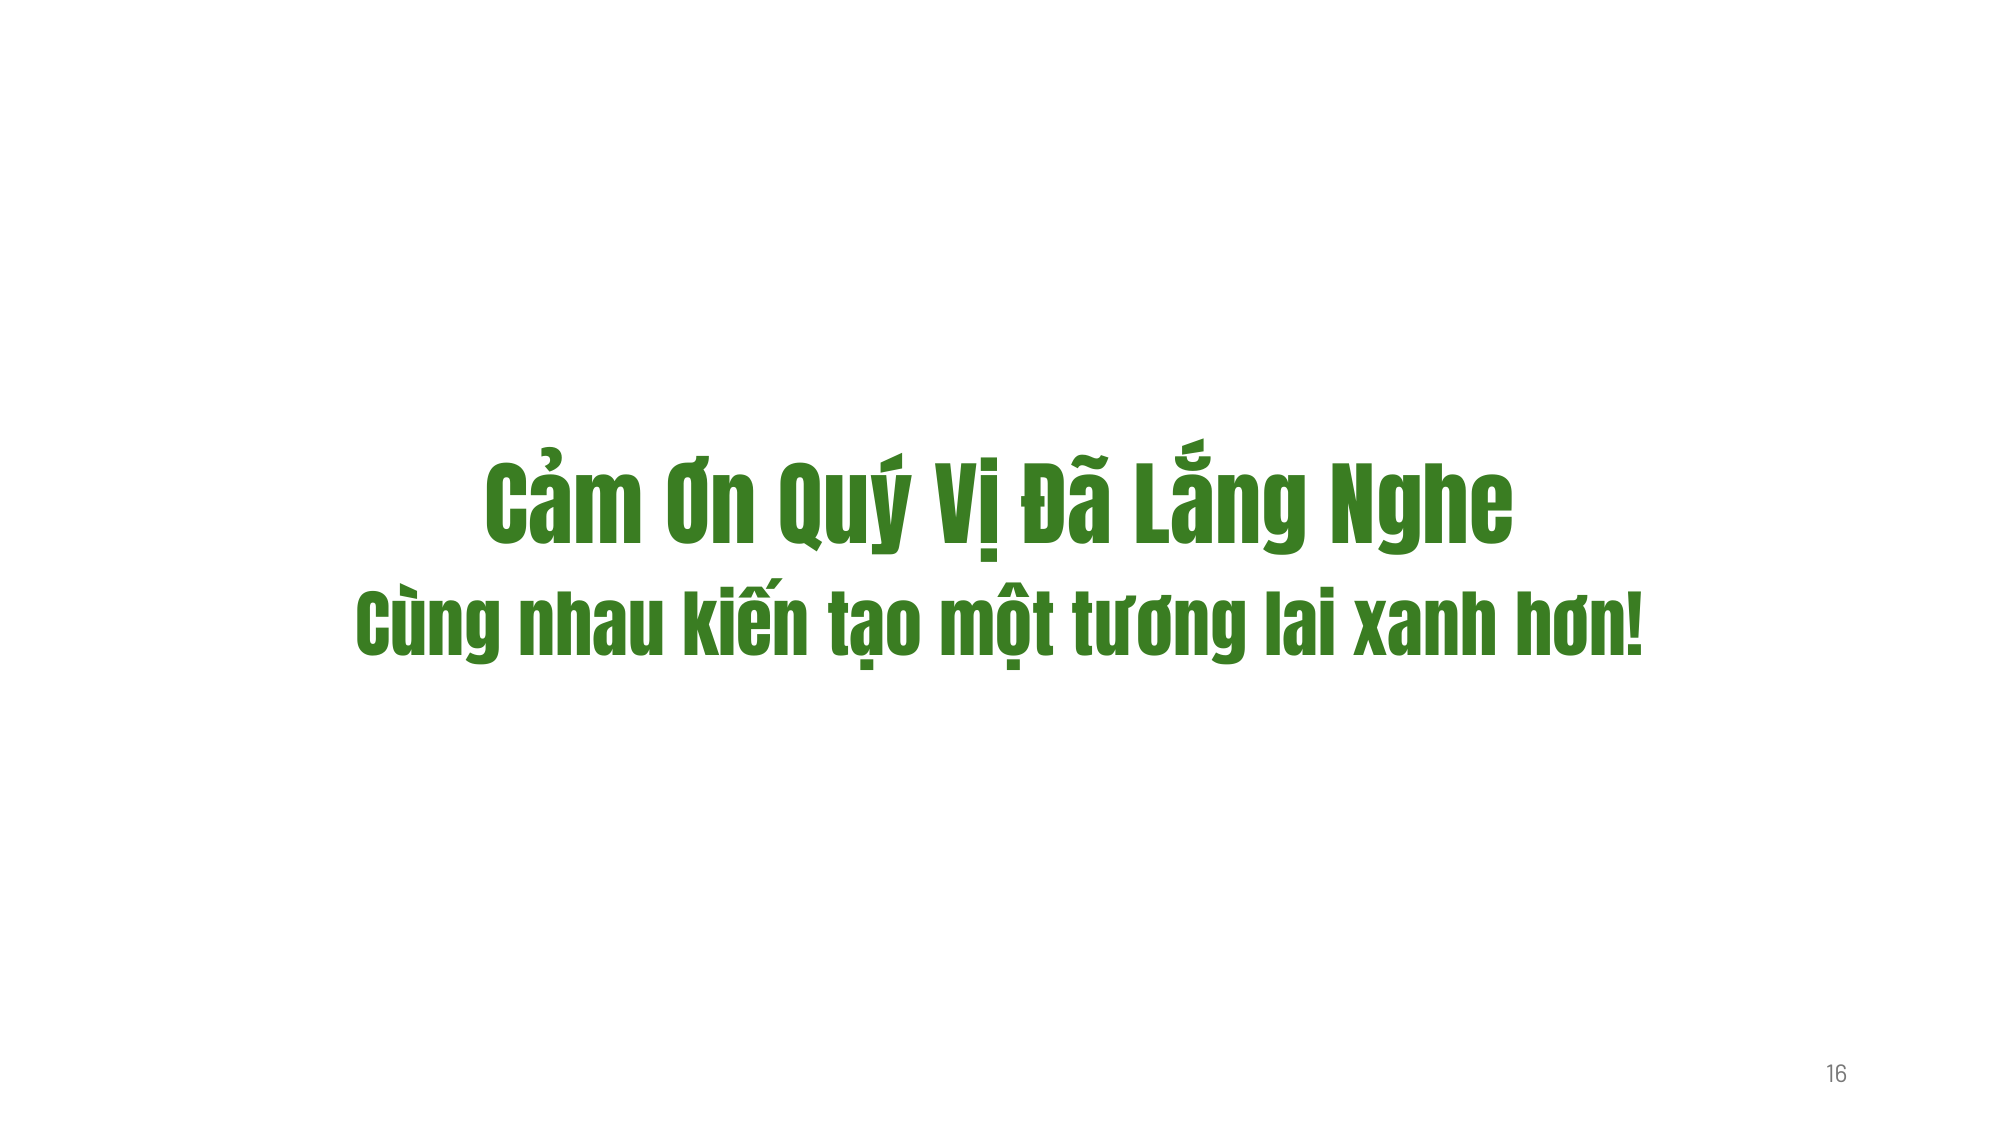

Cảm Ơn Quý Vị Đã Lắng Nghe
Cùng nhau kiến tạo một tương lai xanh hơn!
16